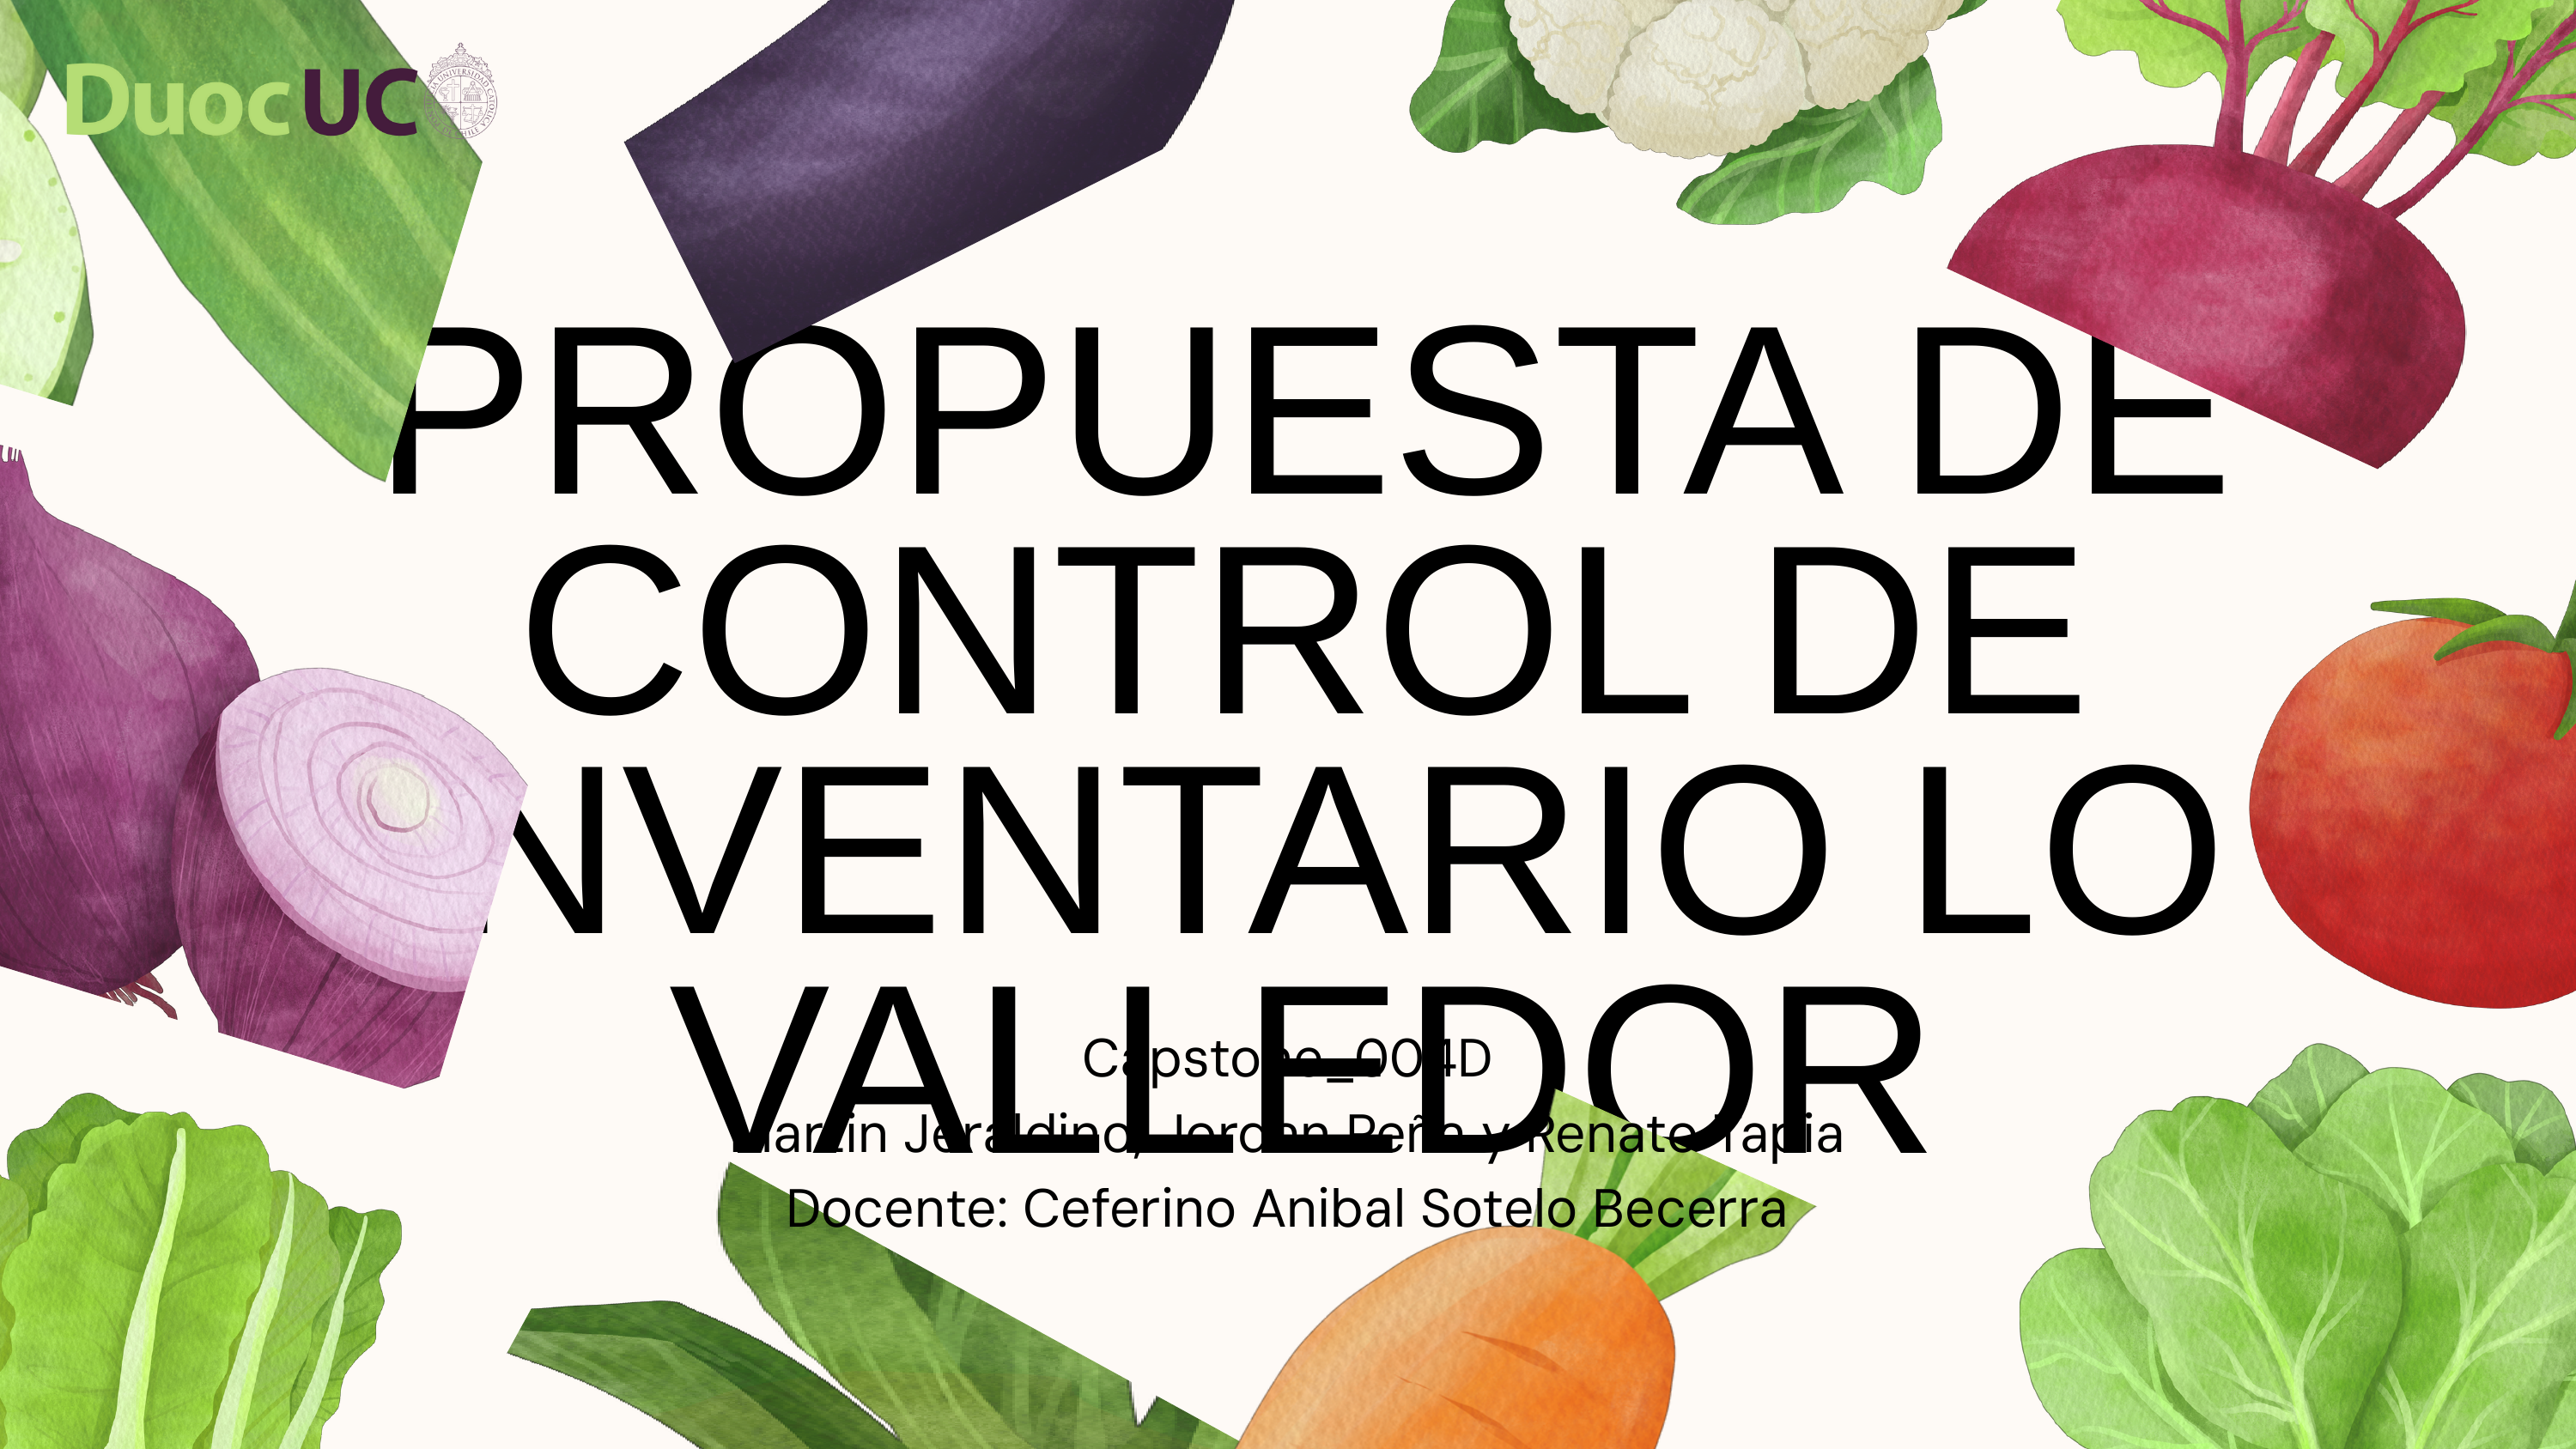

PROPUESTA DE CONTROL DE INVENTARIO LO VALLEDOR

Capstone_004D
Martin Jeraldino, Jordan Peña y Renato Tapia
Docente: Ceferino Anibal Sotelo Becerra